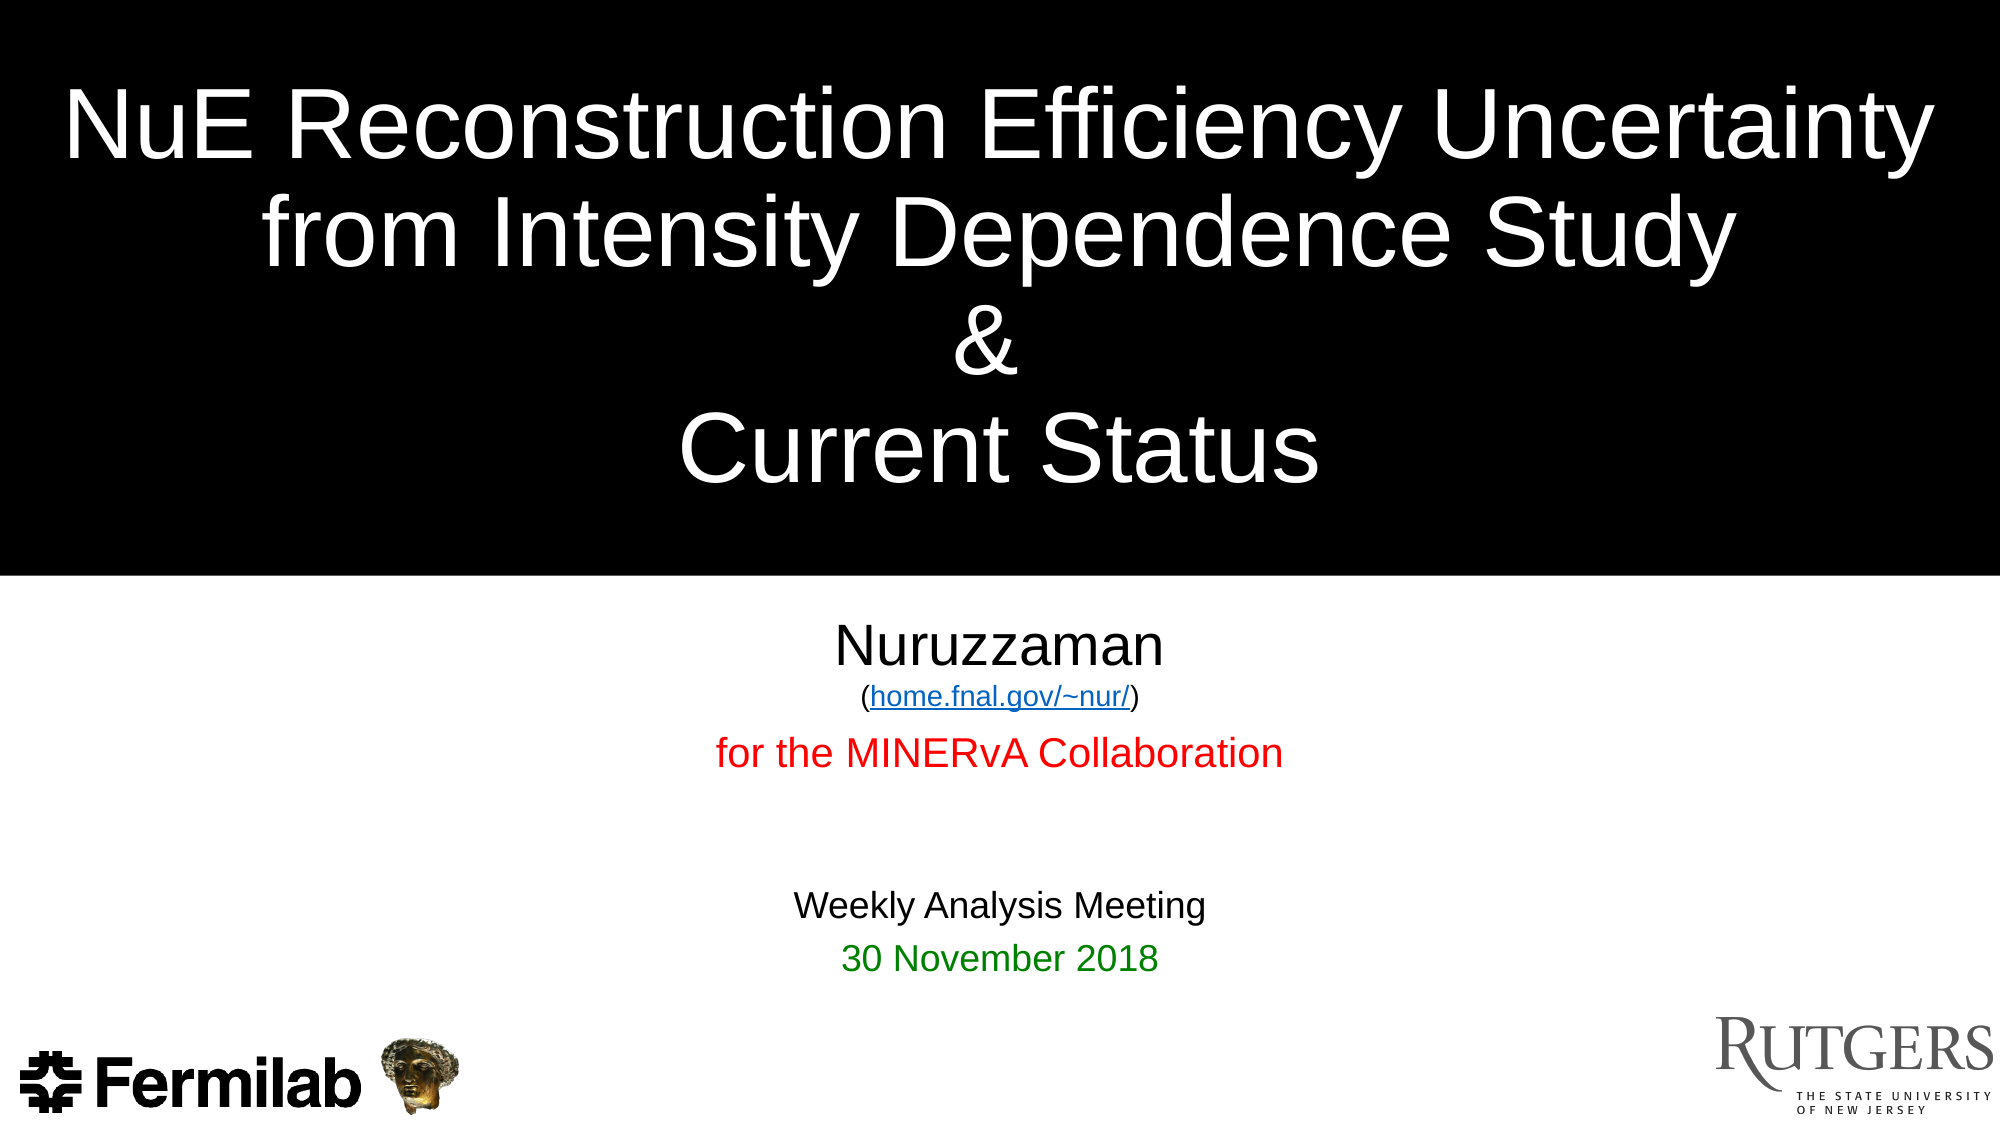

# NuE Reconstruction Efficiency Uncertainty from Intensity Dependence Study & Current Status
for the MINERvA Collaboration
Weekly Analysis Meeting
30 November 2018